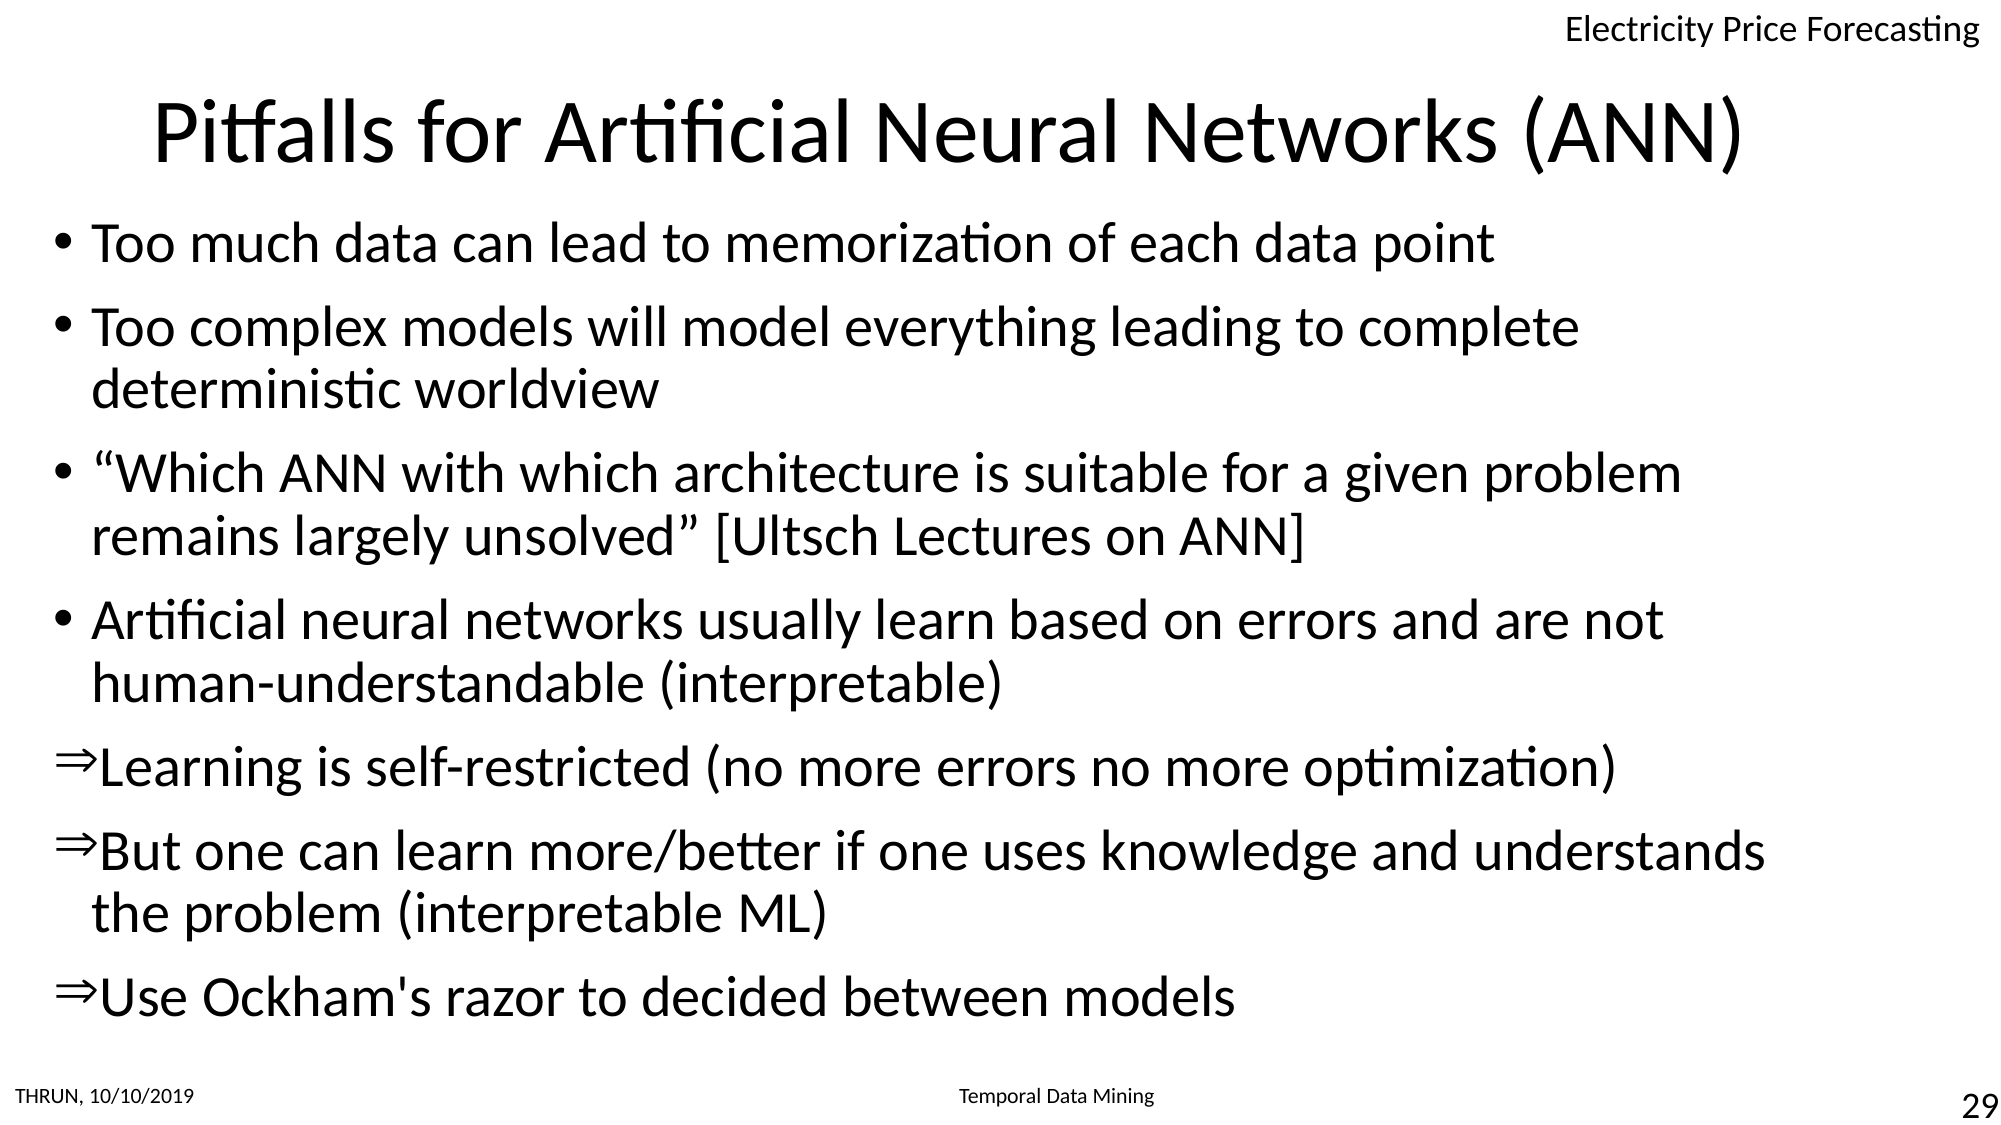

# Pitfalls for Artificial Neural Networks (ANN)
Too much data can lead to memorization of each data point
Too complex models will model everything leading to complete deterministic worldview
“Which ANN with which architecture is suitable for a given problem remains largely unsolved” [Ultsch Lectures on ANN]
Artificial neural networks usually learn based on errors and are not human-understandable (interpretable)
Learning is self-restricted (no more errors no more optimization)
But one can learn more/better if one uses knowledge and understands the problem (interpretable ML)
Use Ockham's razor to decided between models